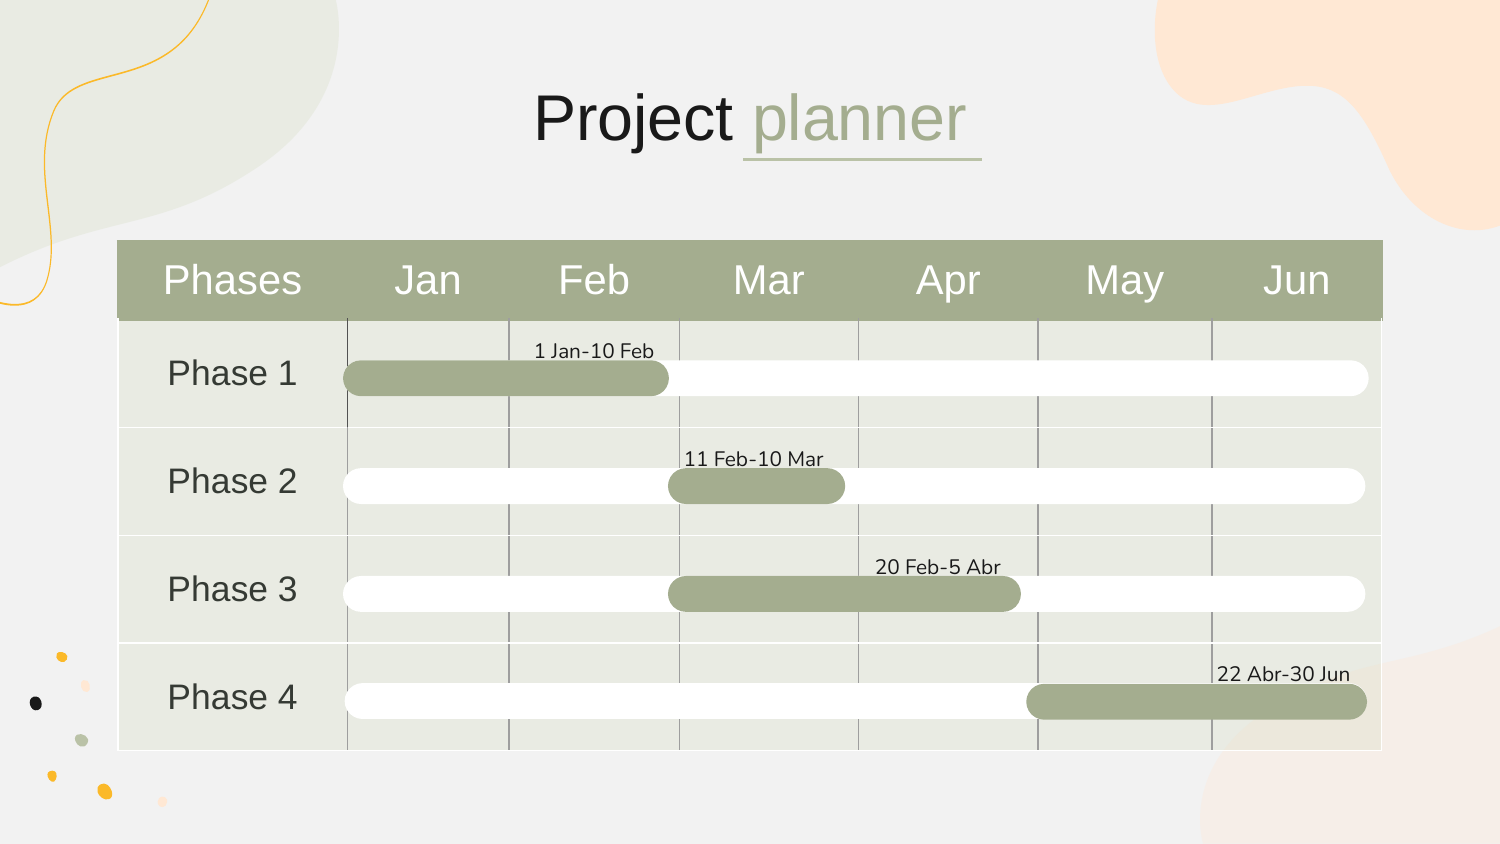

# Project planner
| Phases | Jan | Feb | Mar | Apr | May | Jun |
| --- | --- | --- | --- | --- | --- | --- |
| Phase 1 |  |  |  |  |  |  |
| Phase 2 |  |  |  |  |  |  |
| Phase 3 |  |  |  |  |  |  |
| Phase 4 |  |  |  |  |  |  |
1 Jan-10 Feb

11 Feb-10 Mar

20 Feb-5 Abr

22 Abr-30 Jun

55